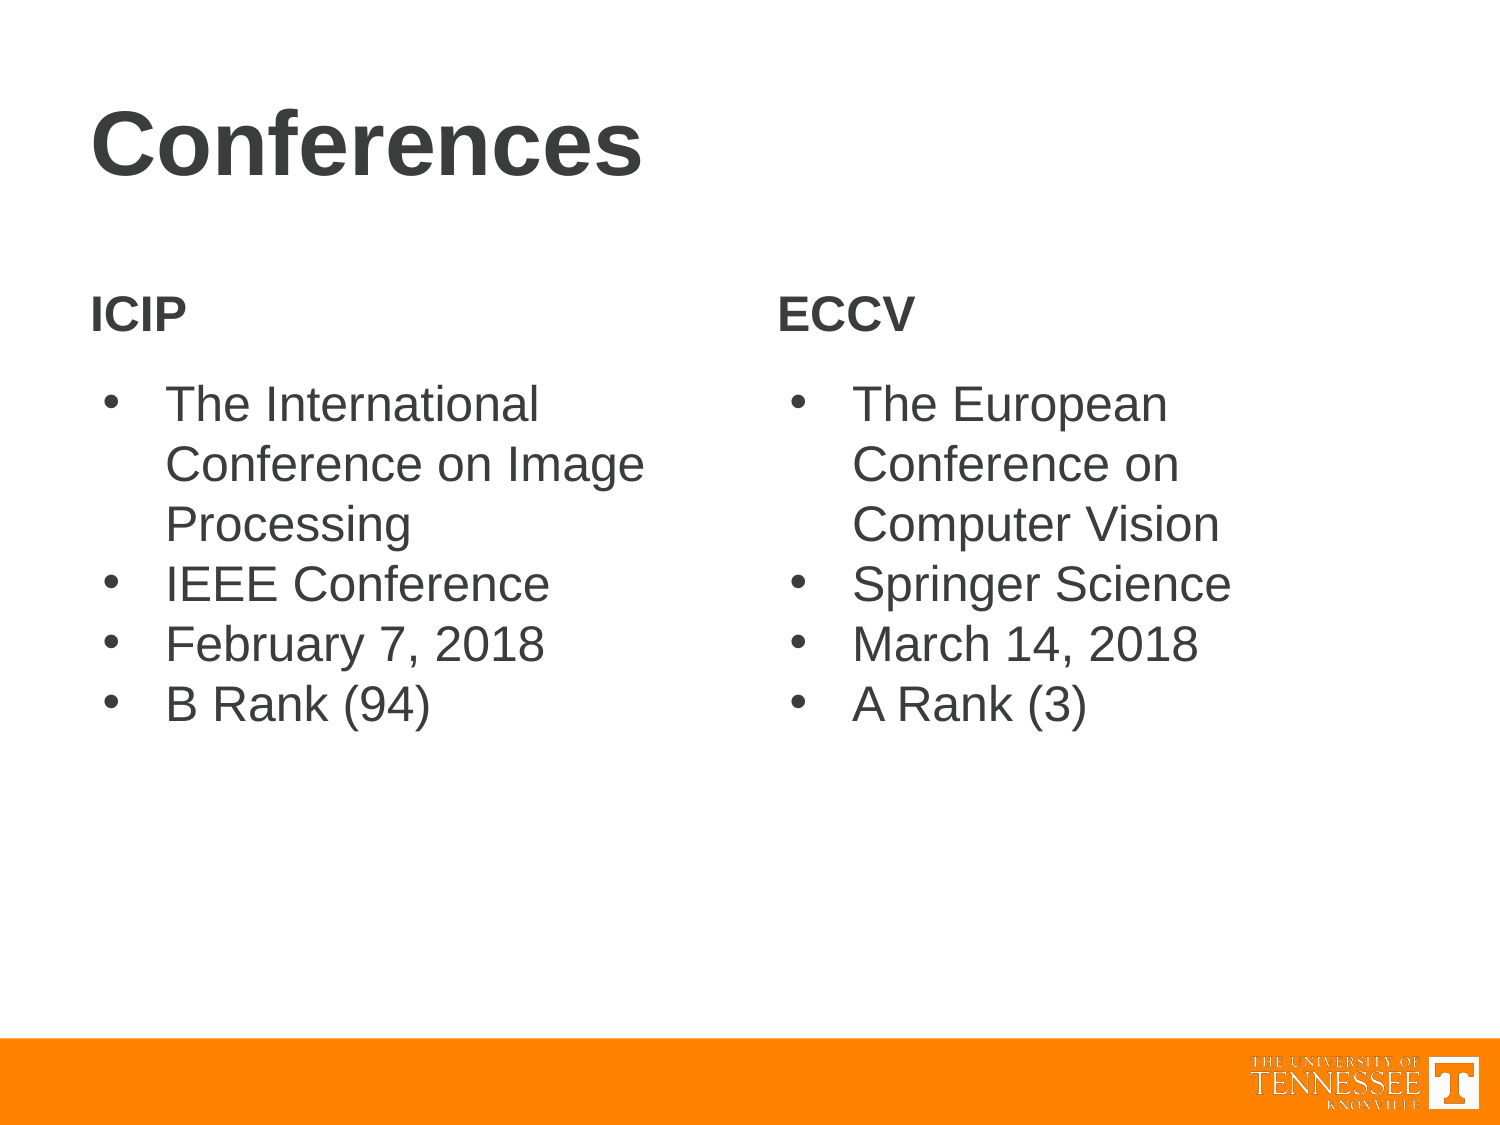

# Conferences
ICIP
ECCV
The International Conference on Image Processing
IEEE Conference
February 7, 2018
B Rank (94)
The European Conference on Computer Vision
Springer Science
March 14, 2018
A Rank (3)